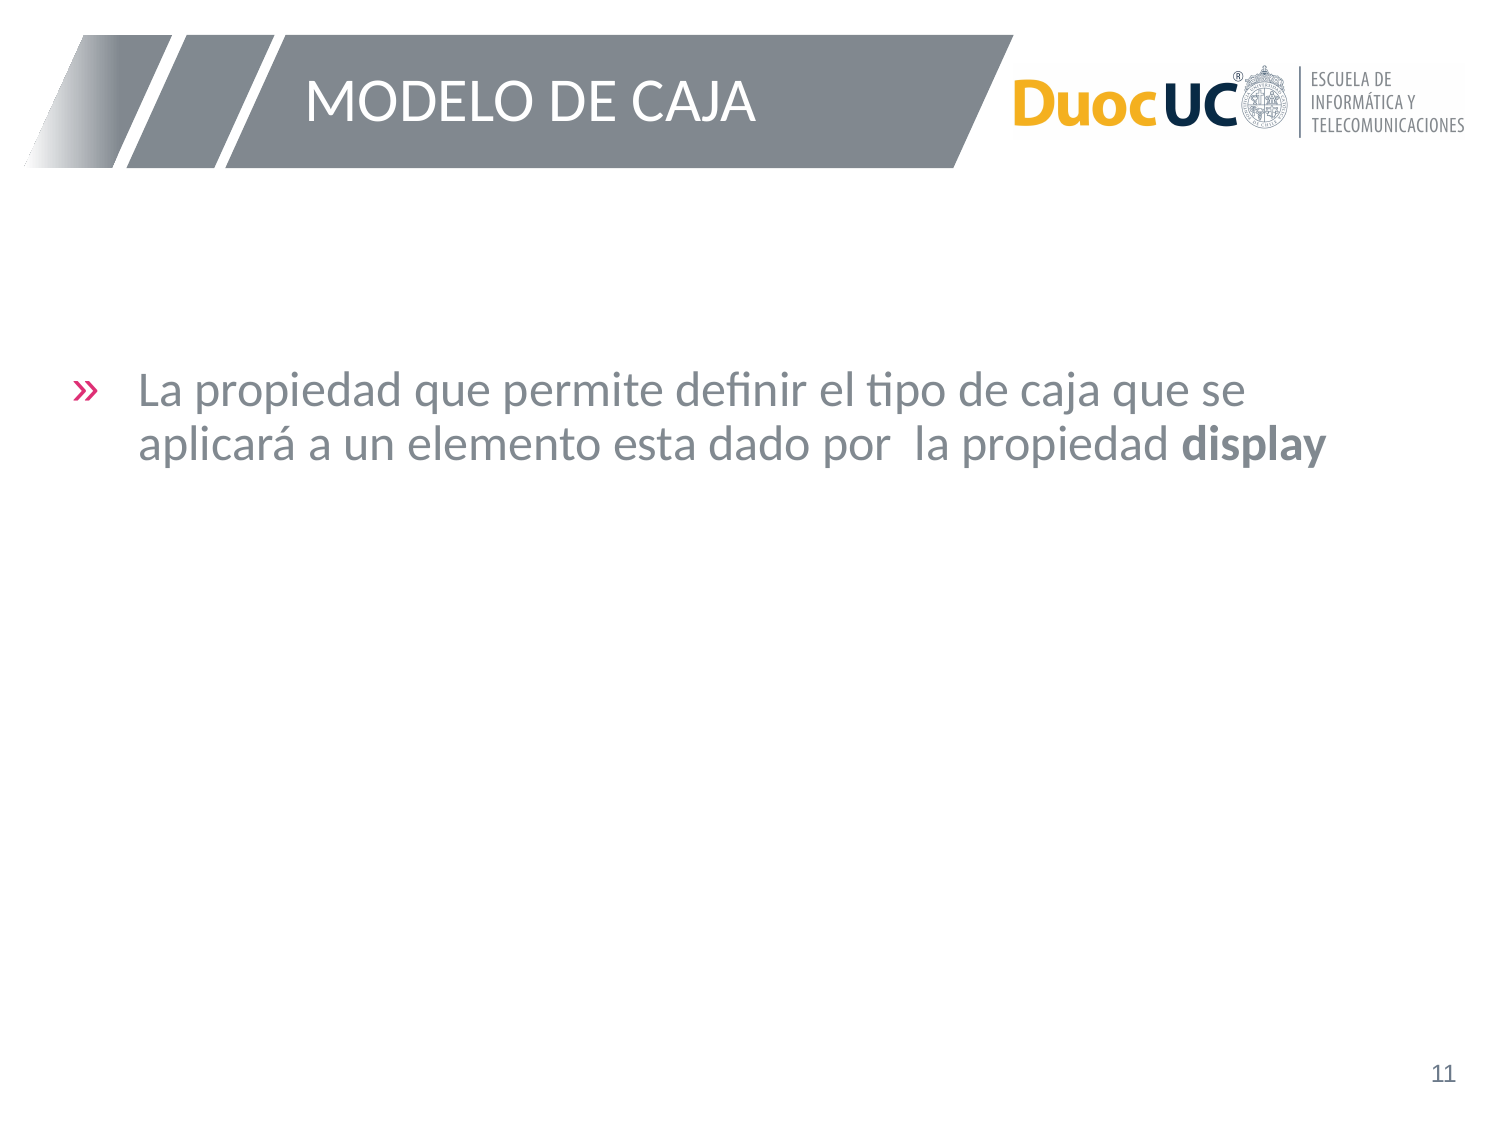

# MODELO DE CAJA

La propiedad que permite definir el tipo de caja que se aplicará a un elemento esta dado por  la propiedad display